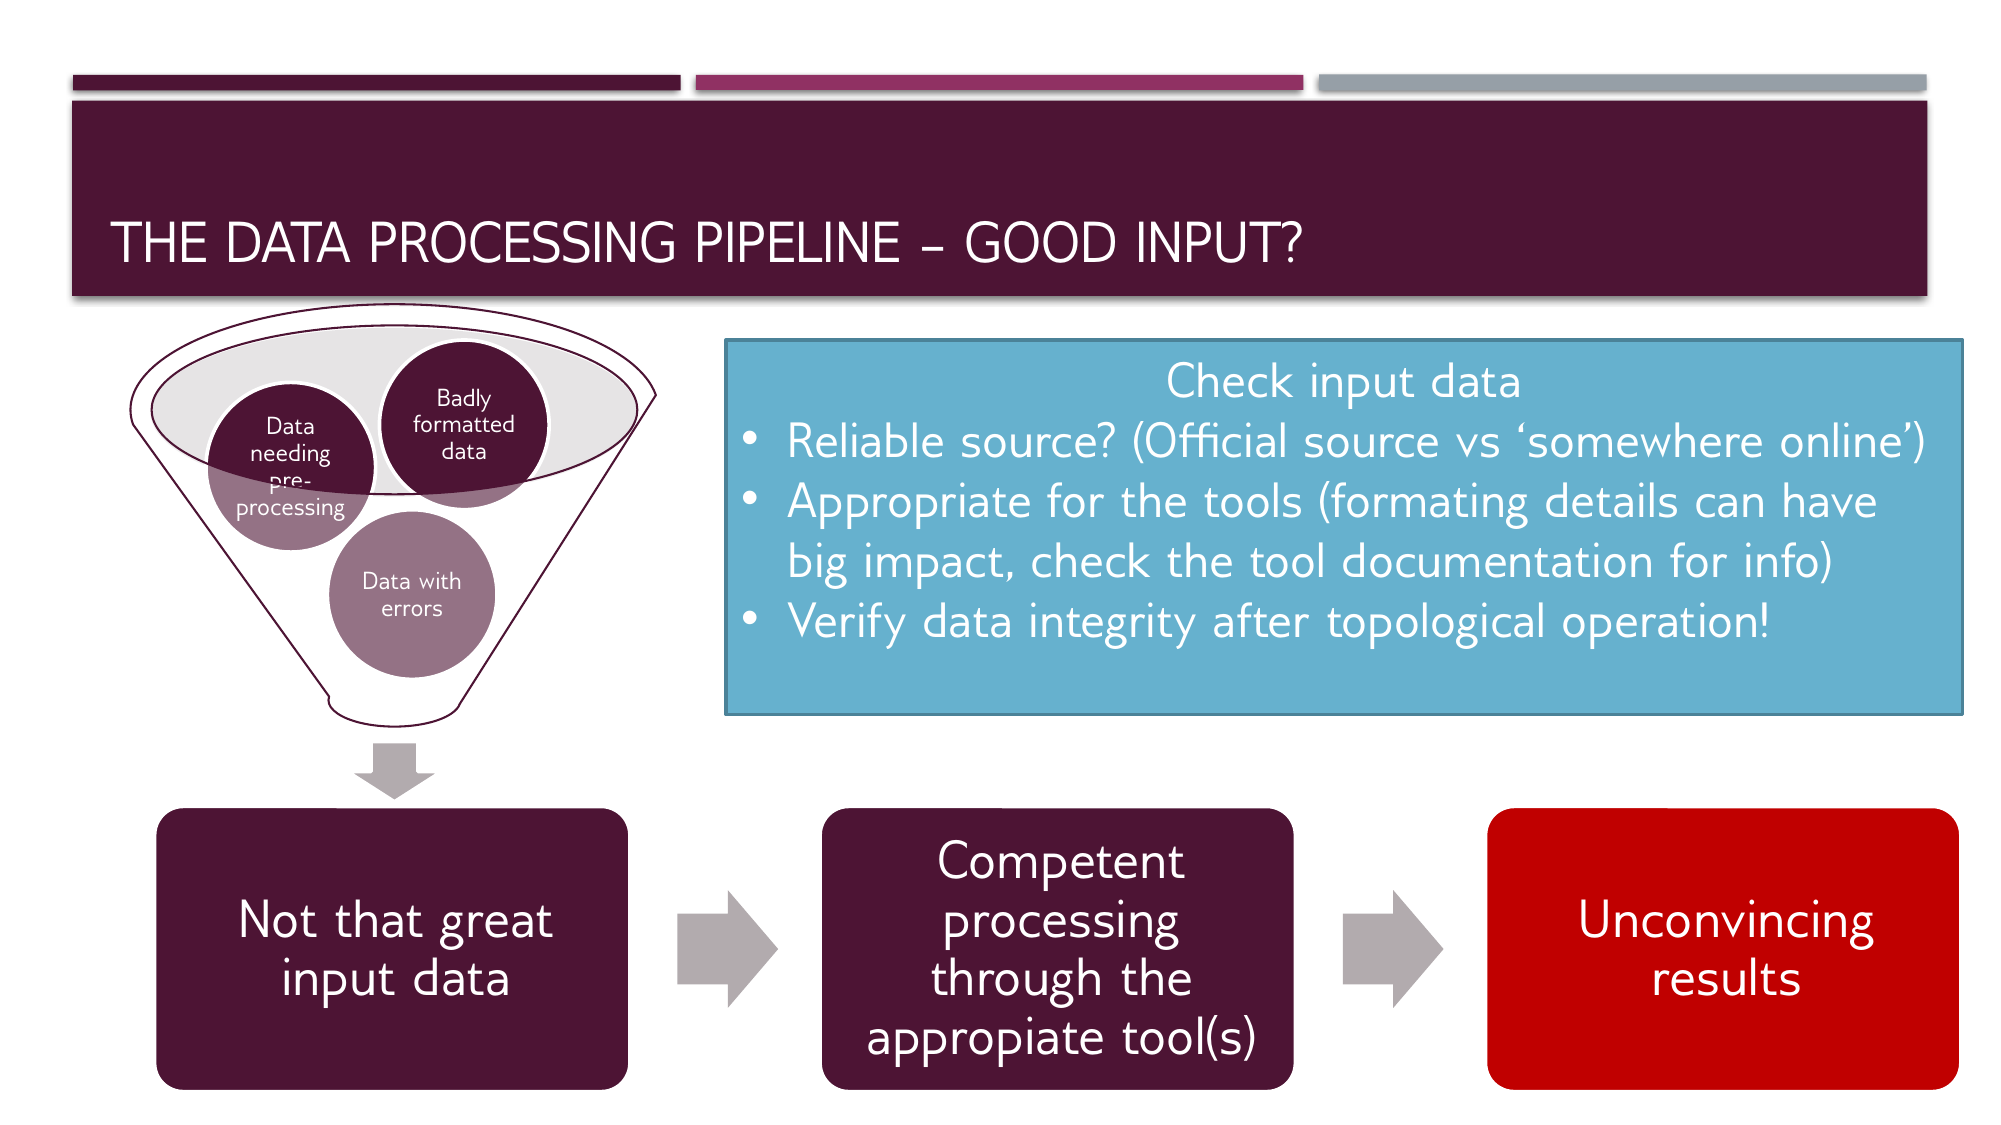

# The data processing pipeline – good input?

Data with errors
Data needing pre-processing
Badly formatted data
Check input data
Reliable source? (Official source vs ‘somewhere online’)
Appropriate for the tools (formating details can have big impact, check the tool documentation for info)
Verify data integrity after topological operation!

Not that great input data

Competent processing through the appropiate tool(s)

Unconvincing results